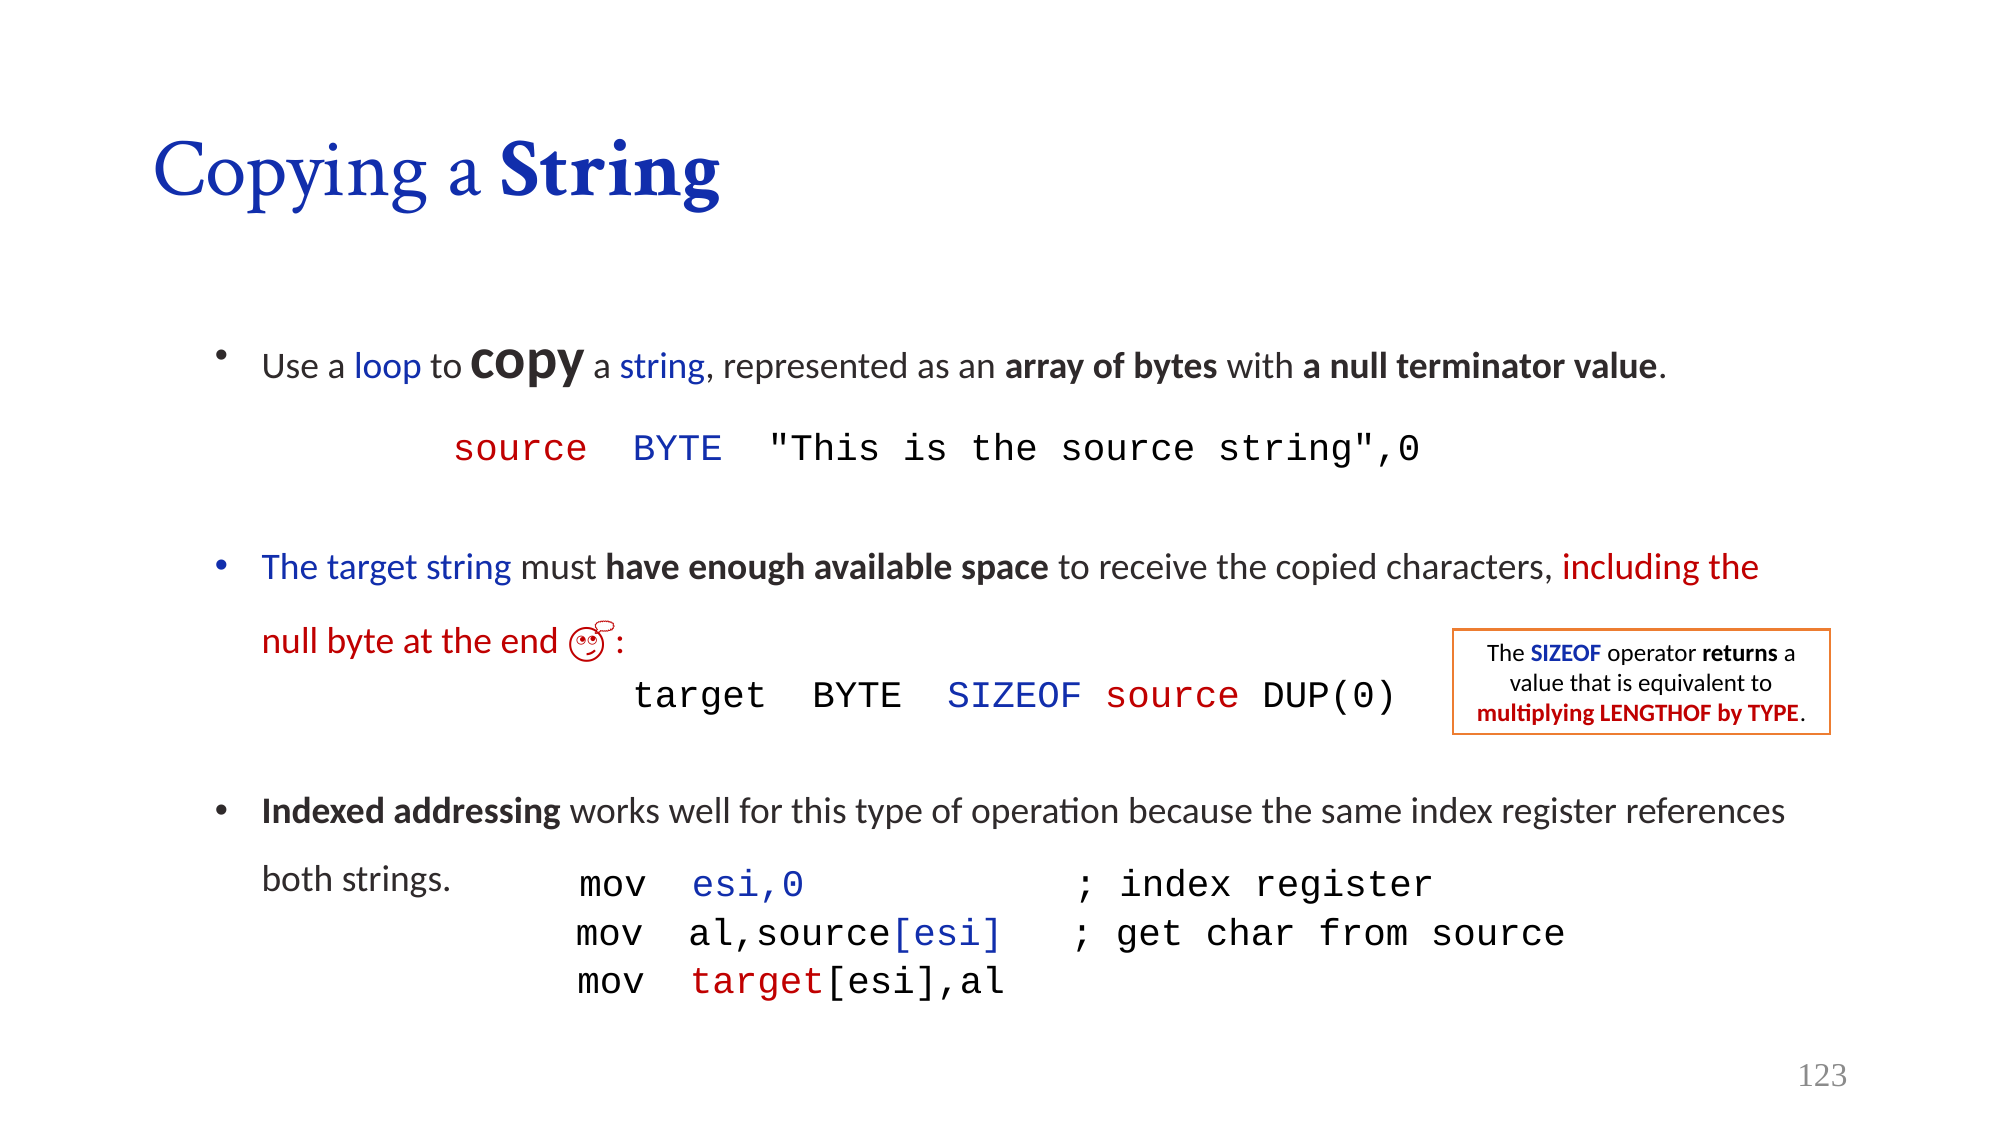

# Copying a String
Use a loop to copy a string, represented as an array of bytes with a null terminator value.

source  BYTE  "This is the source string",0
The target string must have enough available space to receive the copied characters, including the null byte at the end 🤔:
target  BYTE  SIZEOF source DUP(0)
The SIZEOF operator returns a value that is equivalent to multiplying LENGTHOF by TYPE.
Indexed addressing works well for this type of operation because the same index register references both strings.
mov  esi,0		  ; index register
mov  al,source[esi]	  ; get char from source
mov  target[esi],al
123